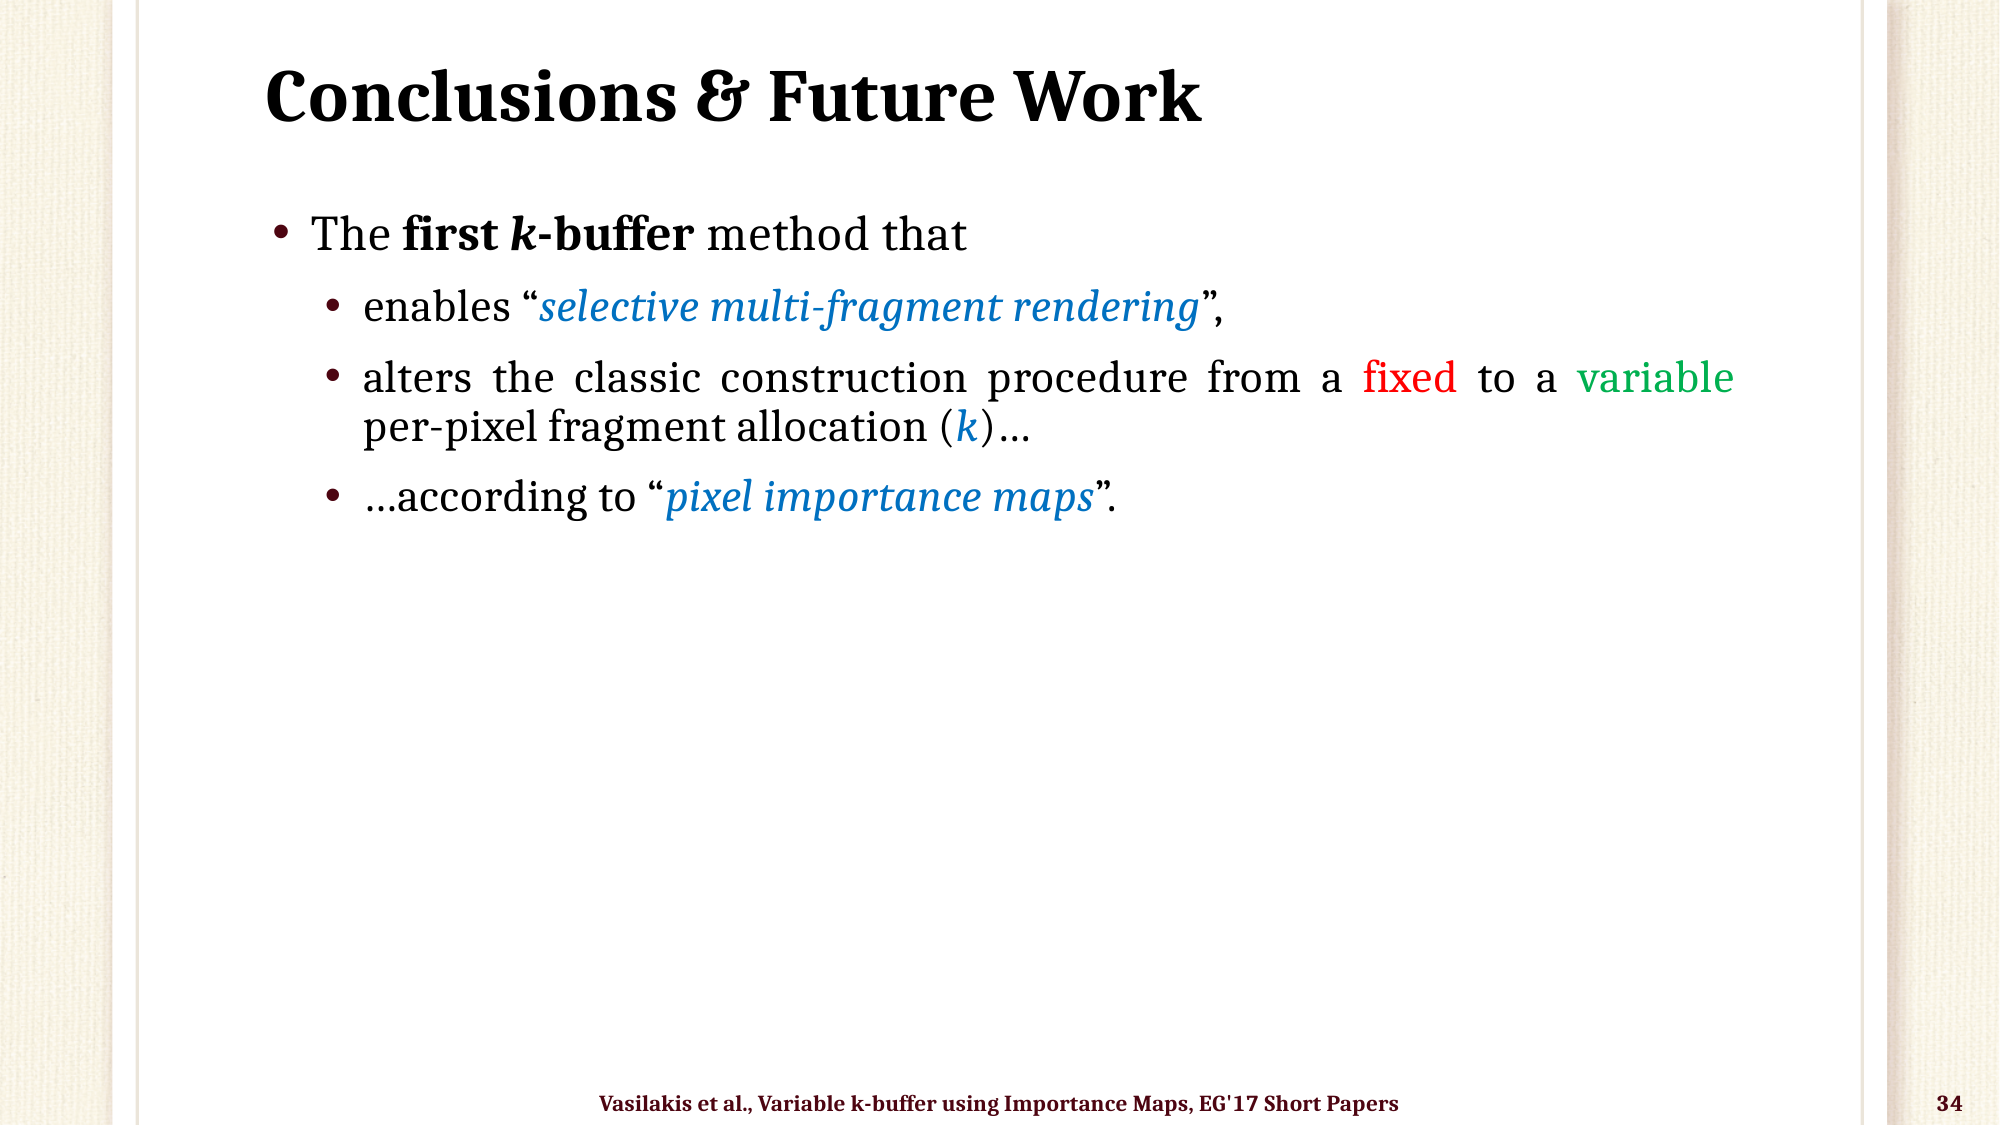

# Conclusions & Future Work
The first k-buffer method that
enables “selective multi-fragment rendering”,
alters the classic construction procedure from a fixed to a variable per-pixel fragment allocation (k)…
…according to “pixel importance maps”.

Vasilakis et al., Variable k-buffer using Importance Maps, EG'17 Short Papers
34